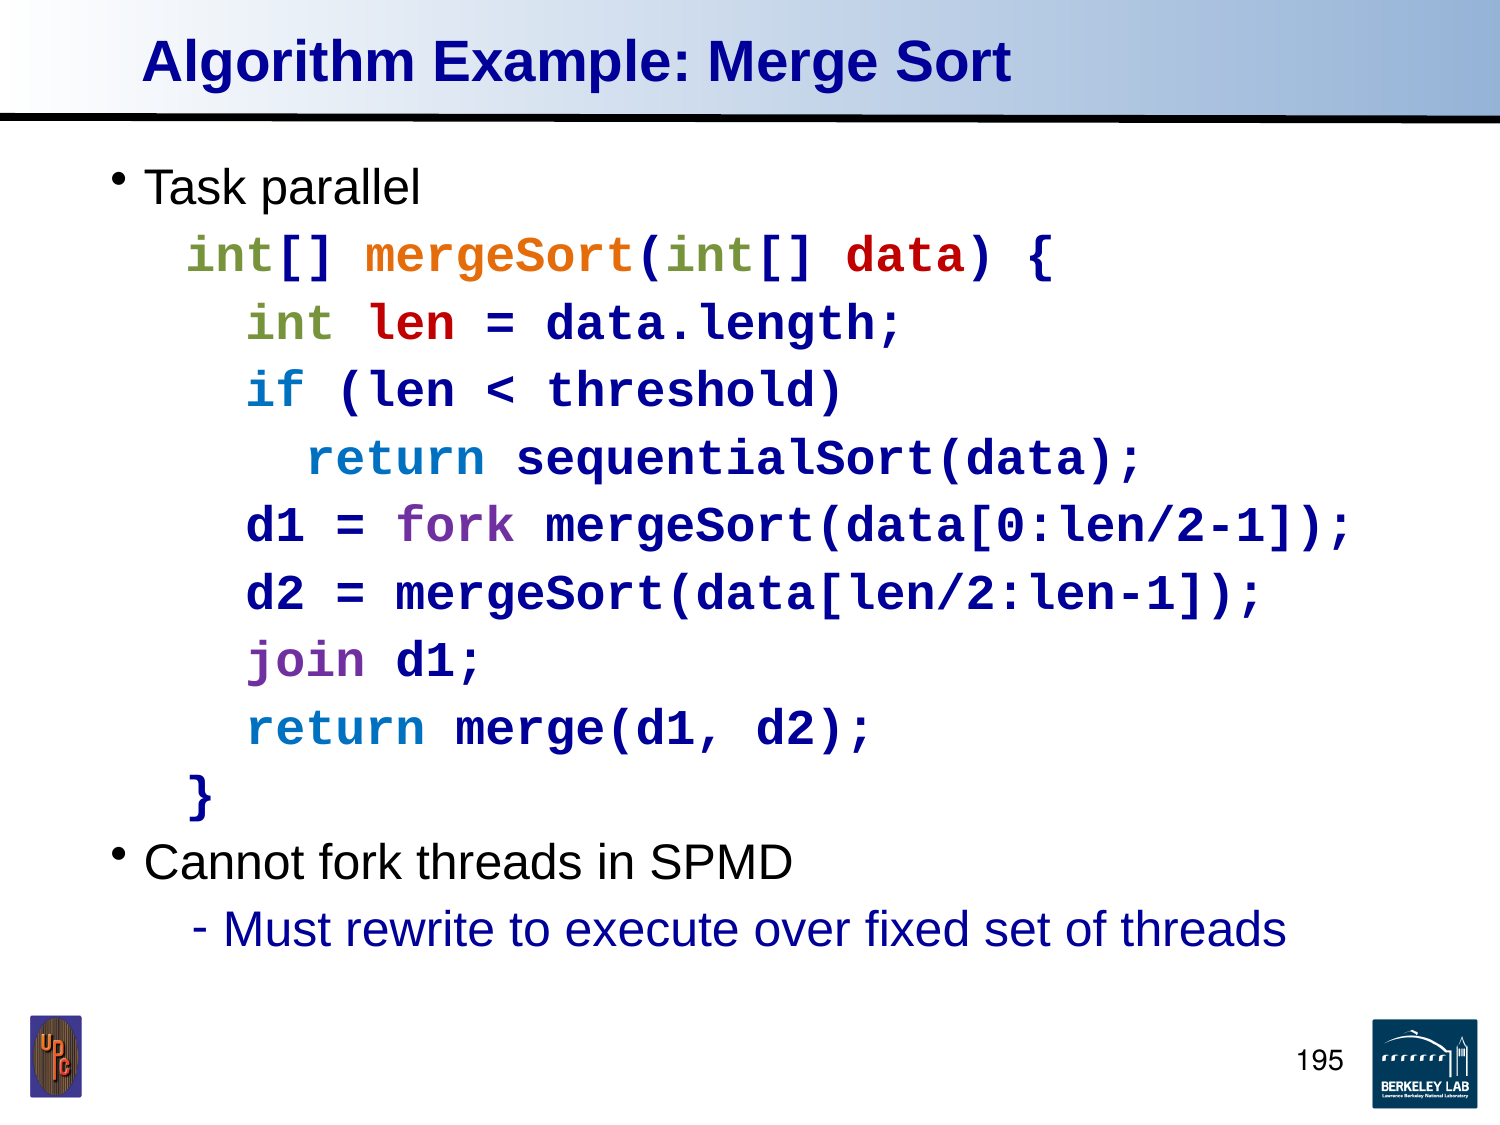

# Algorithm Example: Merge Sort
Task parallel
int[] mergeSort(int[] data) {
  int len = data.length;
  if (len < threshold)
    return sequentialSort(data);
  d1 = fork mergeSort(data[0:len/2-1]);
  d2 = mergeSort(data[len/2:len-1]);
  join d1;
  return merge(d1, d2);
}
Cannot fork threads in SPMD
Must rewrite to execute over fixed set of threads
195